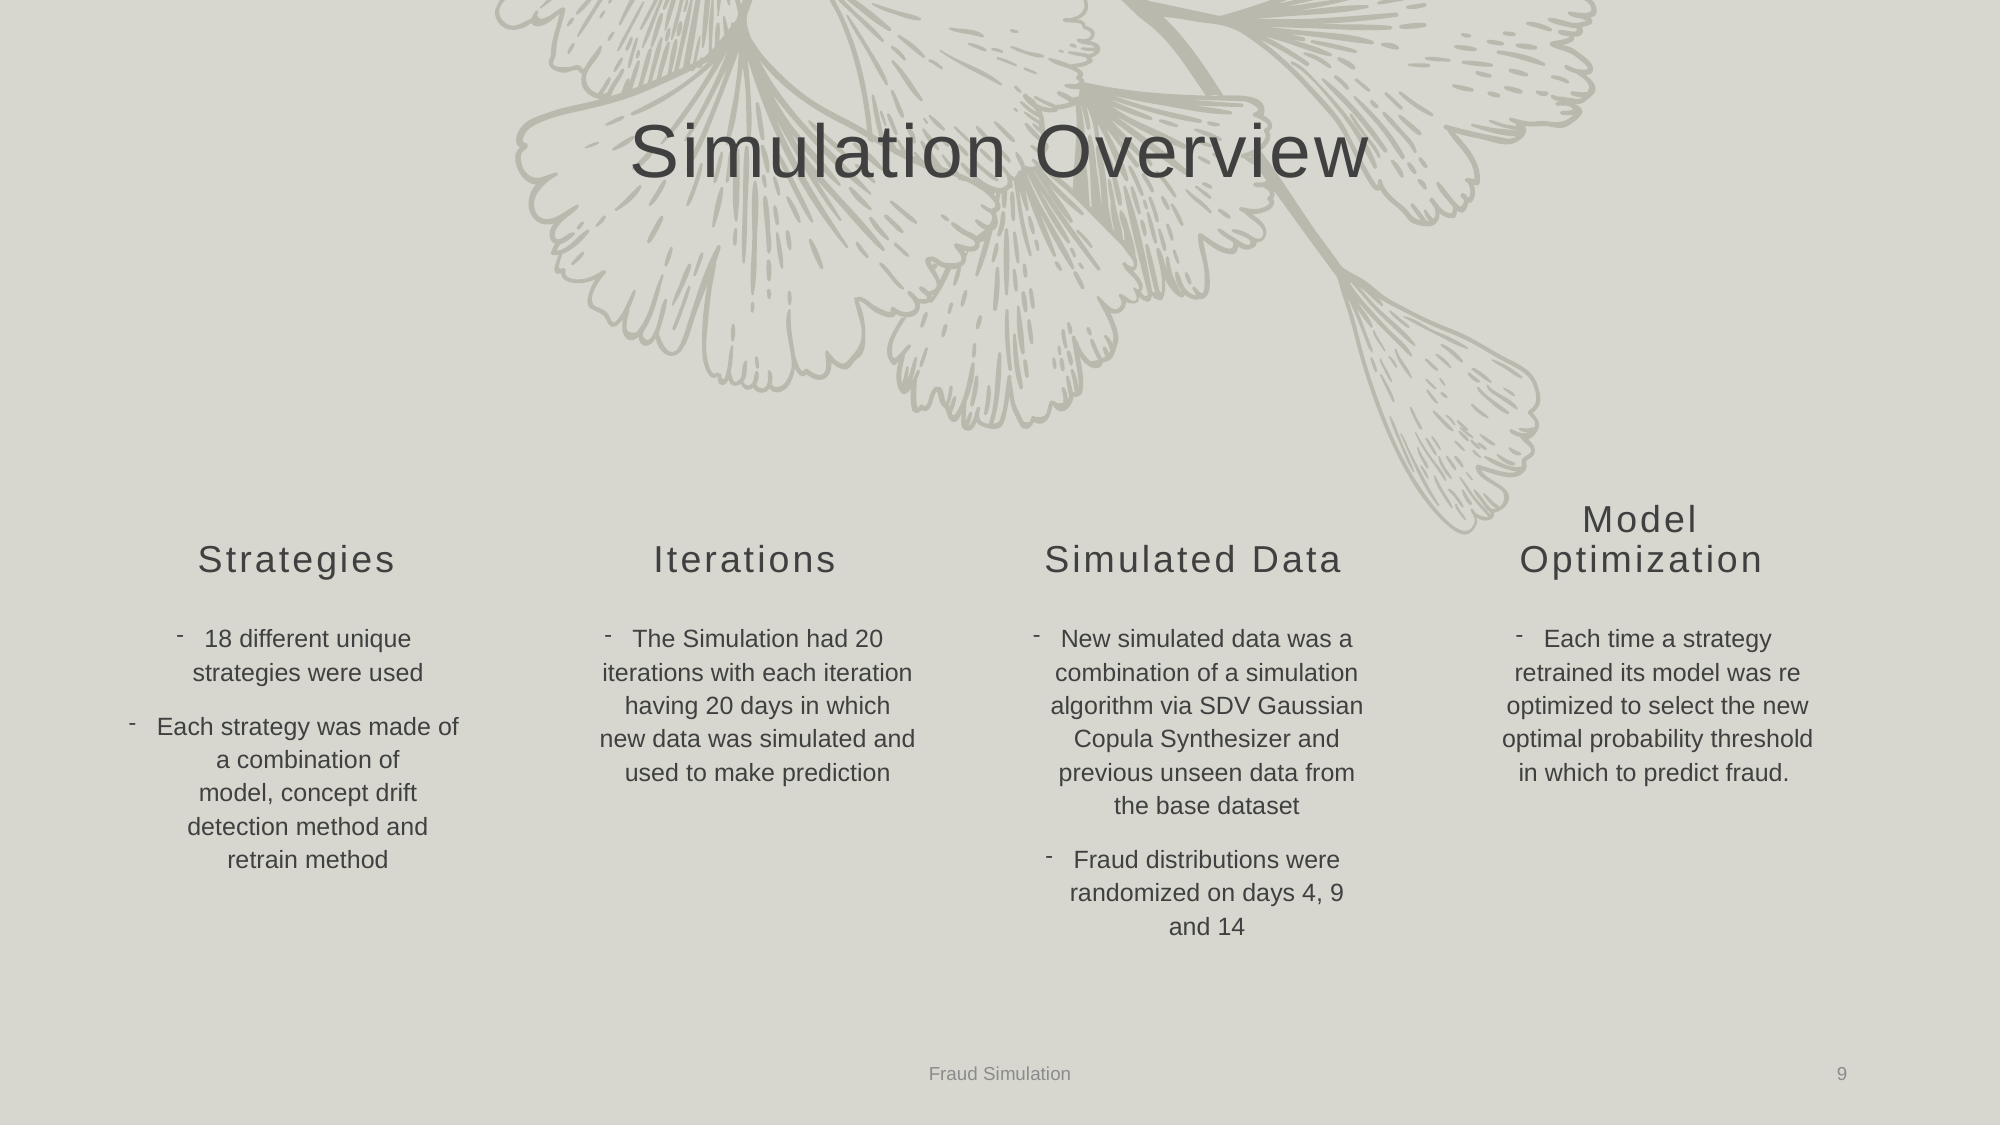

# Simulation Overview
Strategies
Iterations
Simulated Data
Model Optimization
18 different unique strategies were used
Each strategy was made of a combination of model, concept drift detection method and retrain method
The Simulation had 20 iterations with each iteration having 20 days in which new data was simulated and used to make prediction
New simulated data was a combination of a simulation algorithm via SDV Gaussian Copula Synthesizer and previous unseen data from the base dataset
Fraud distributions were randomized on days 4, 9 and 14
Each time a strategy retrained its model was re optimized to select the new optimal probability threshold in which to predict fraud.
Fraud Simulation
9